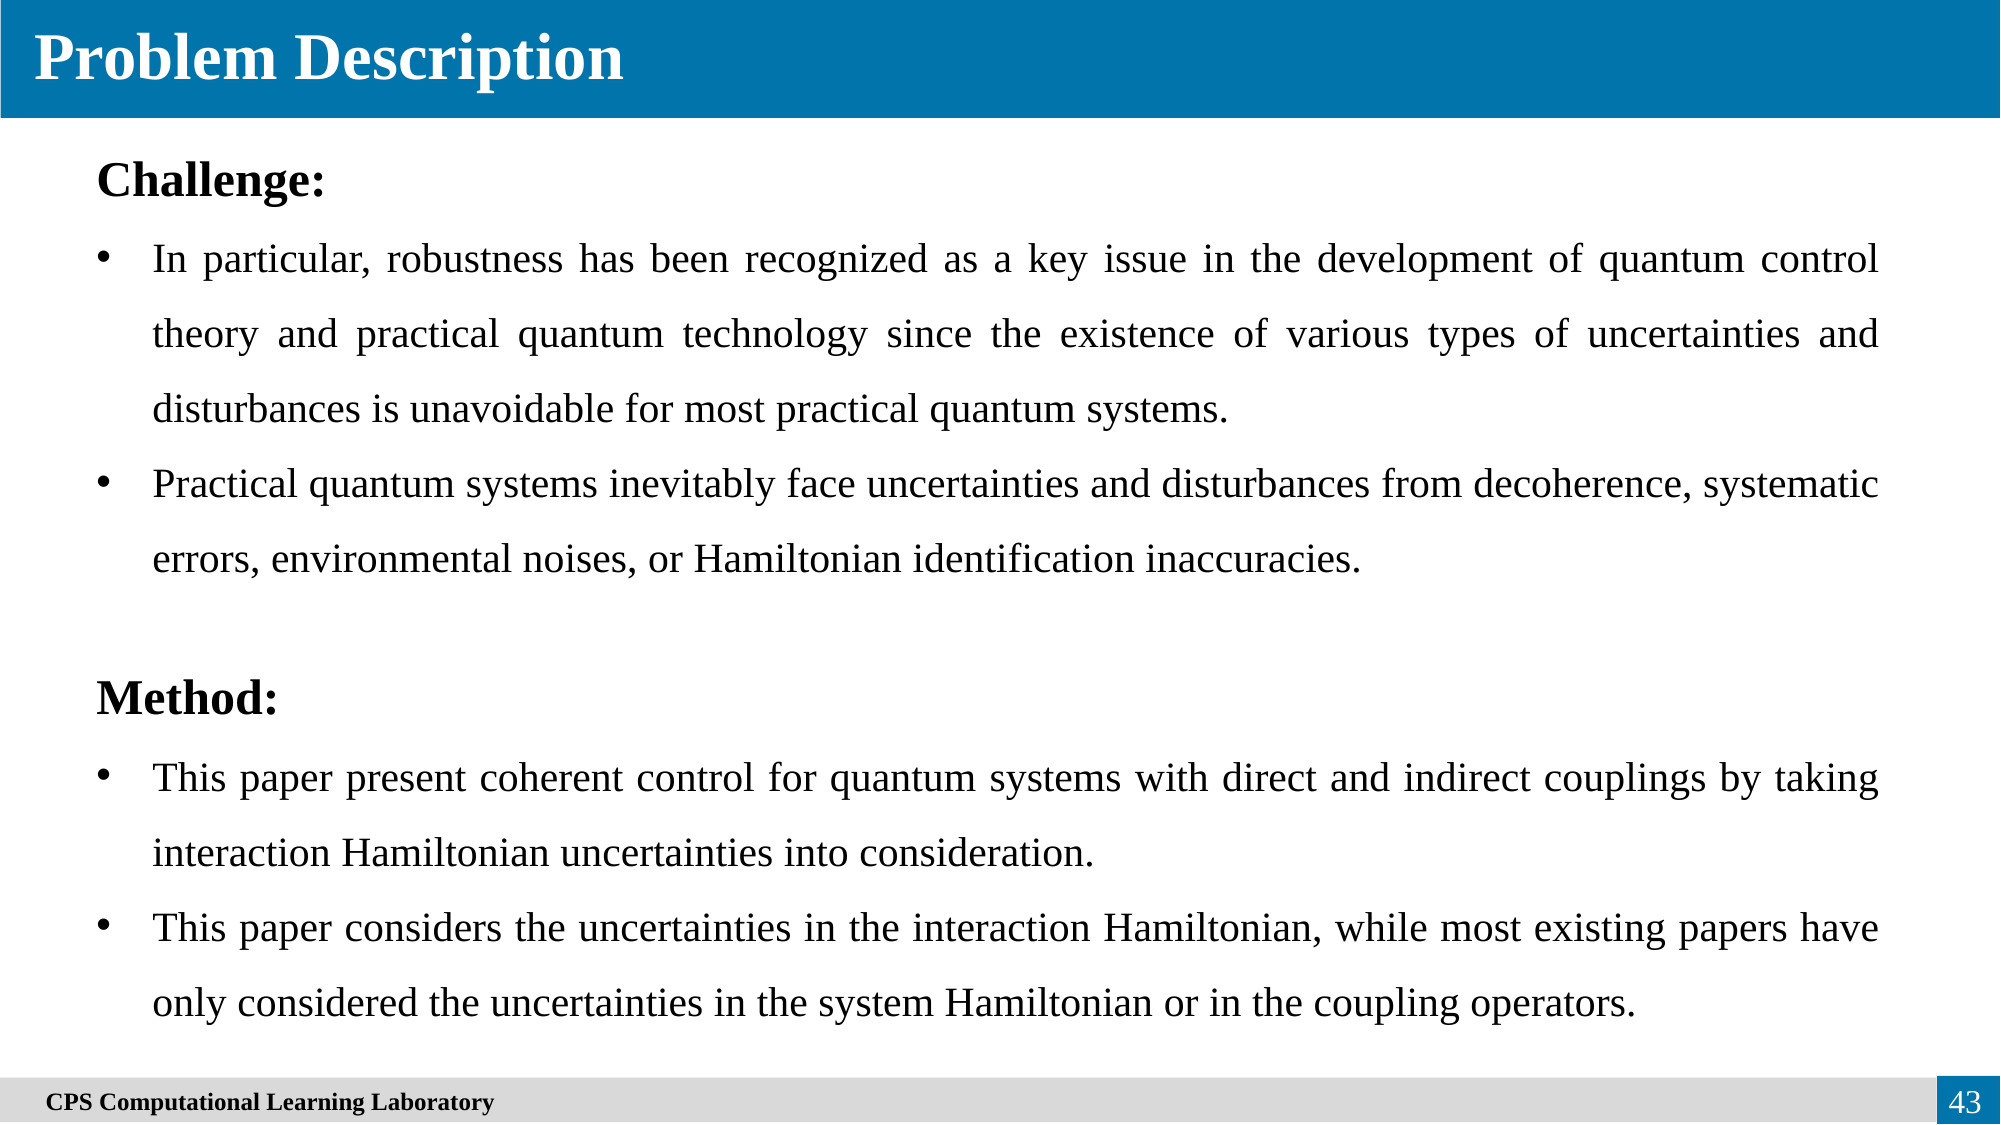

Problem Description
Challenge:
In particular, robustness has been recognized as a key issue in the development of quantum control theory and practical quantum technology since the existence of various types of uncertainties and disturbances is unavoidable for most practical quantum systems.
Practical quantum systems inevitably face uncertainties and disturbances from decoherence, systematic errors, environmental noises, or Hamiltonian identification inaccuracies.

Method:
This paper present coherent control for quantum systems with direct and indirect couplings by taking interaction Hamiltonian uncertainties into consideration.
This paper considers the uncertainties in the interaction Hamiltonian, while most existing papers have only considered the uncertainties in the system Hamiltonian or in the coupling operators.
43
　CPS Computational Learning Laboratory